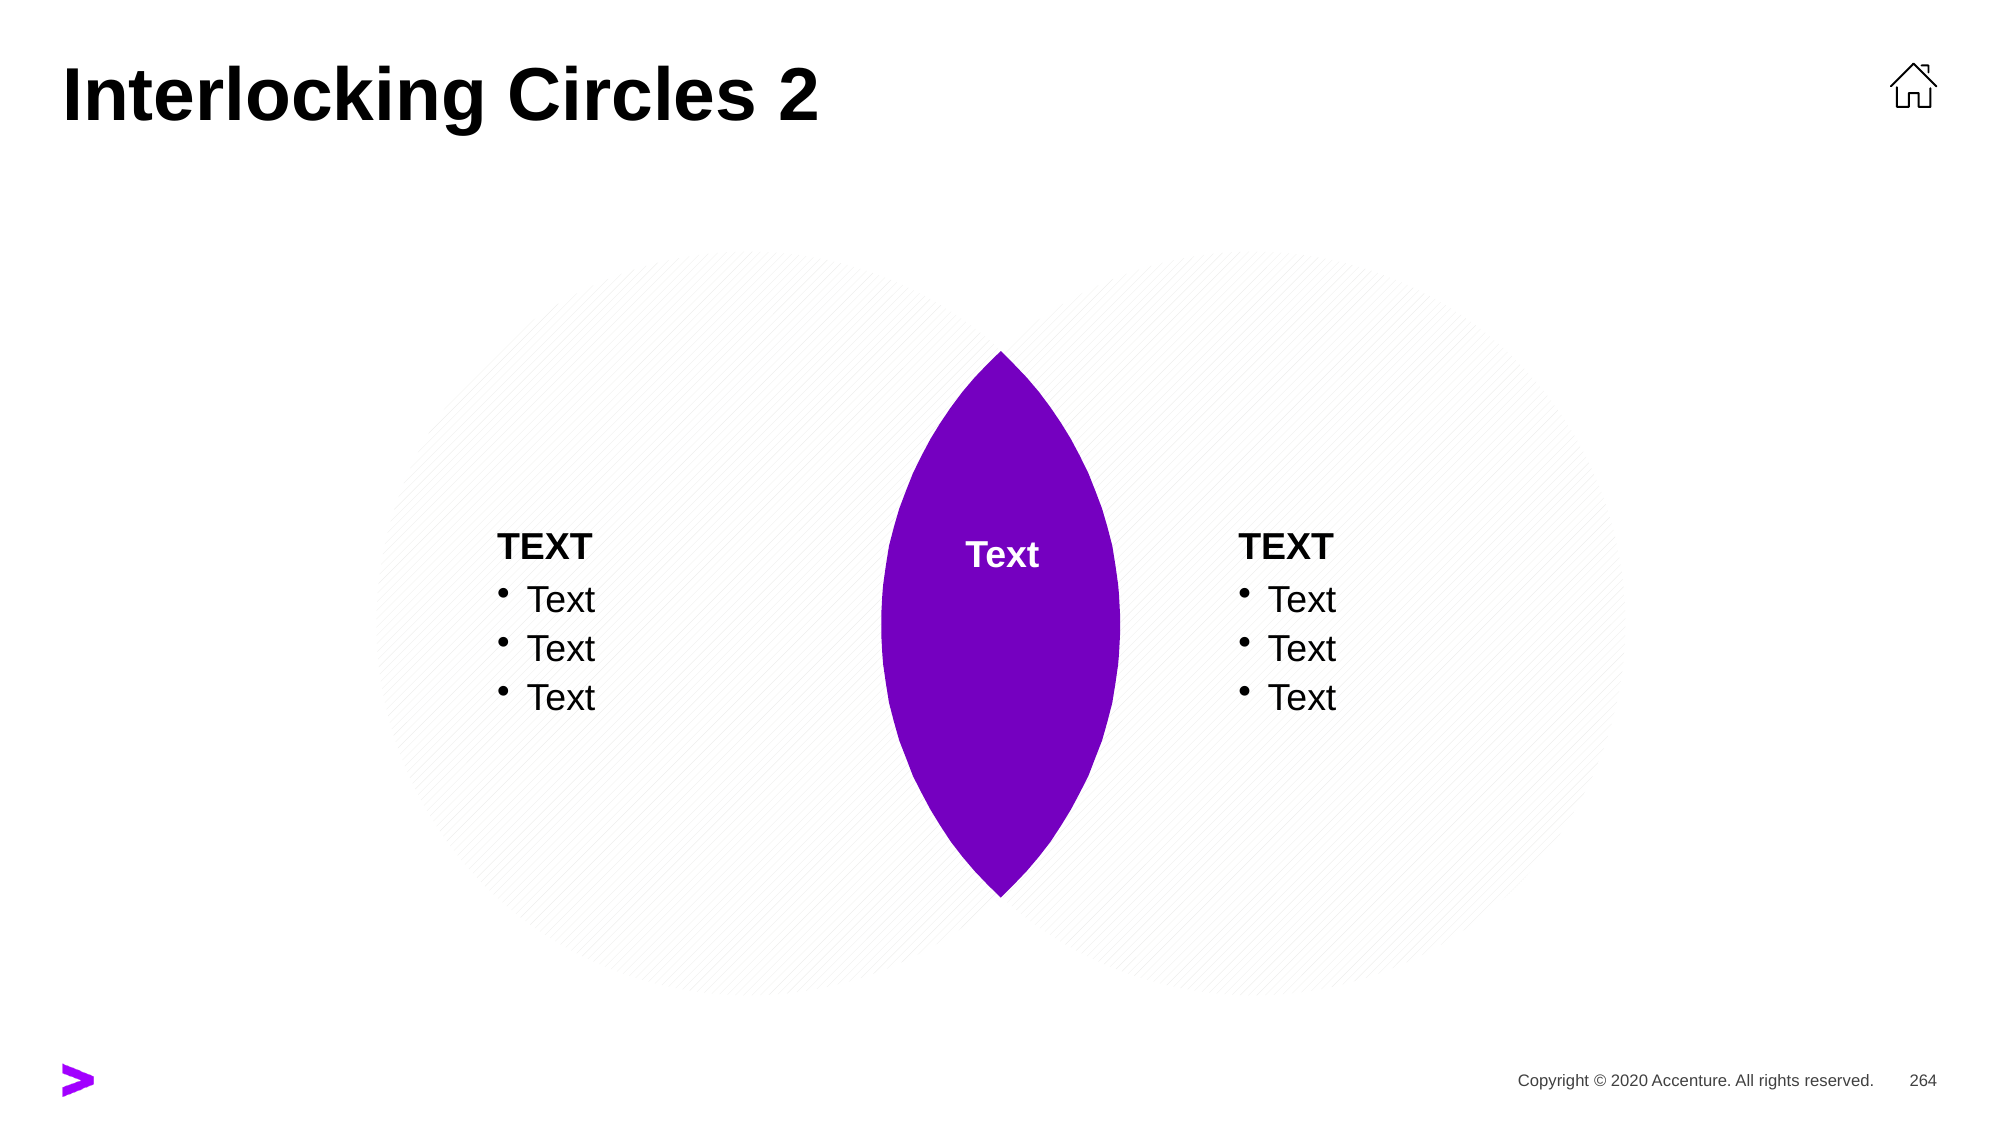

# Interlocking Circles 2

Text
Text
Text
Text
Text
Text
Text
Text

Text